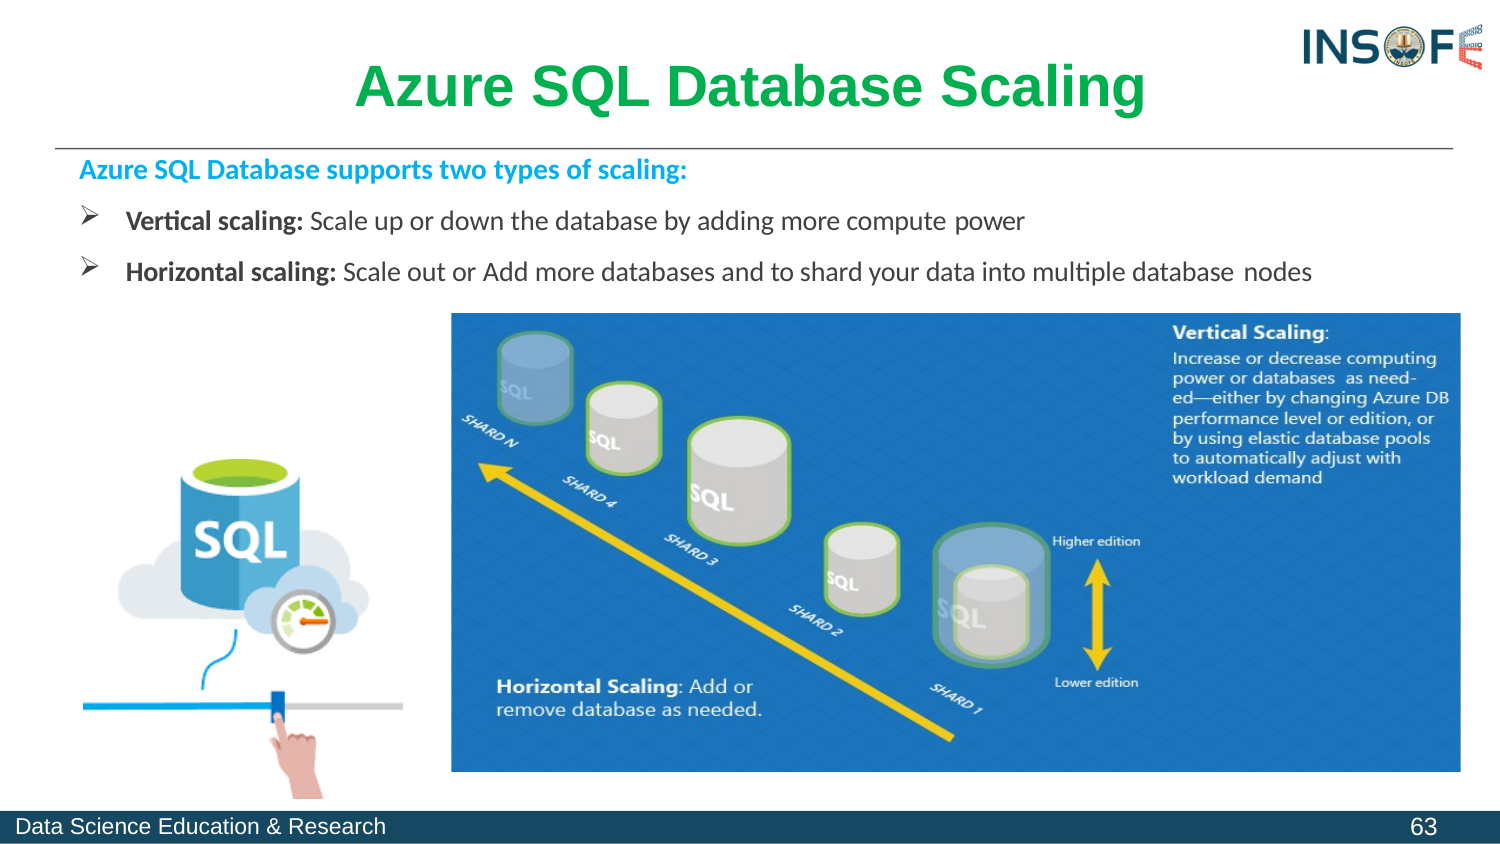

# Azure SQL Database Scaling
Azure SQL Database supports two types of scaling:
Vertical scaling: Scale up or down the database by adding more compute power
Horizontal scaling: Scale out or Add more databases and to shard your data into multiple database nodes

63
Data Science Education & Research